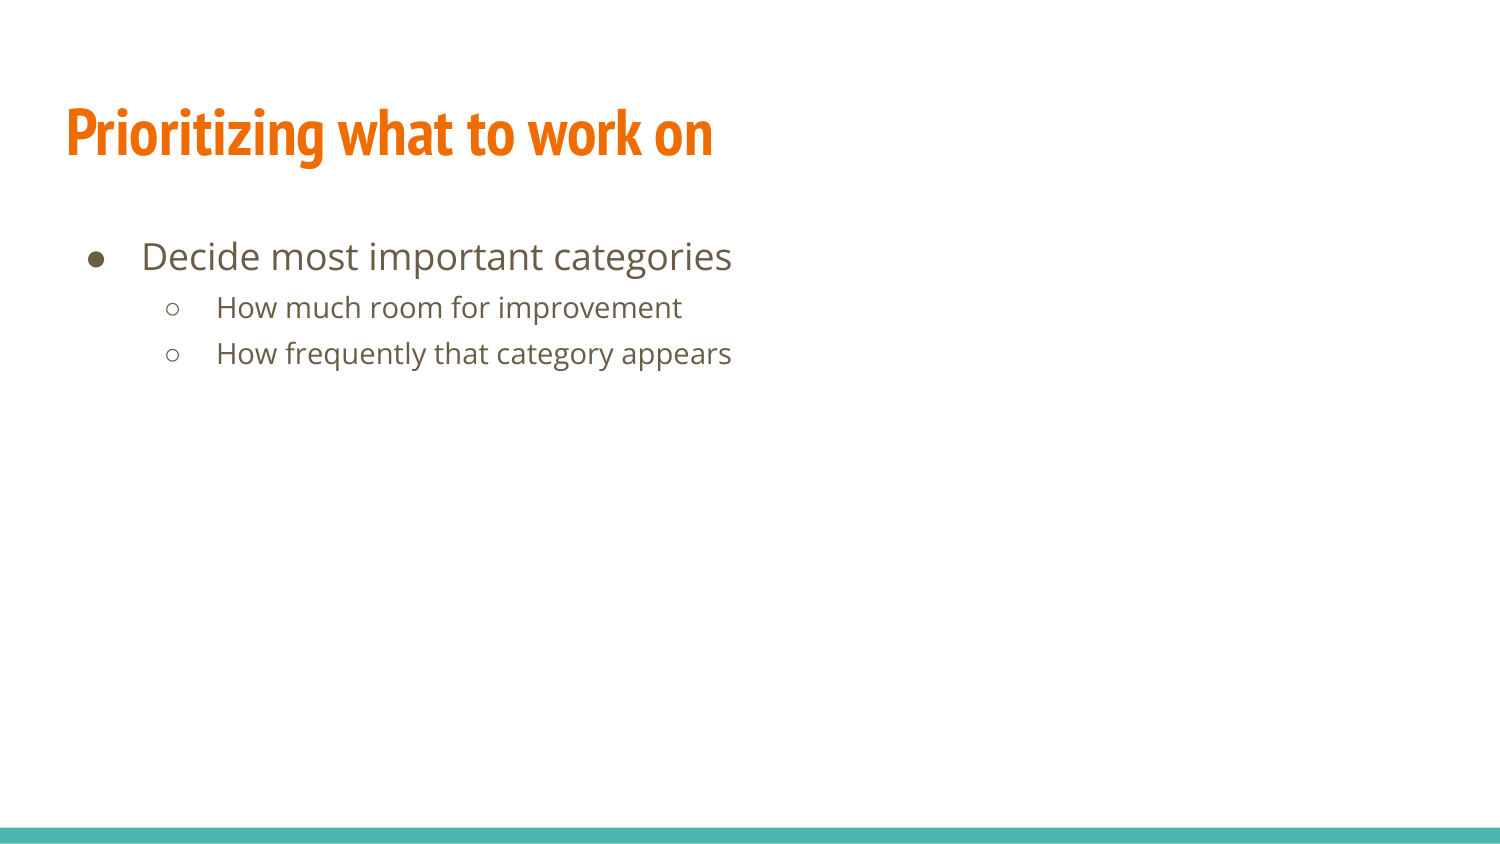

# Prioritizing what to work on

Decide most important categories
How much room for improvement
How frequently that category appears